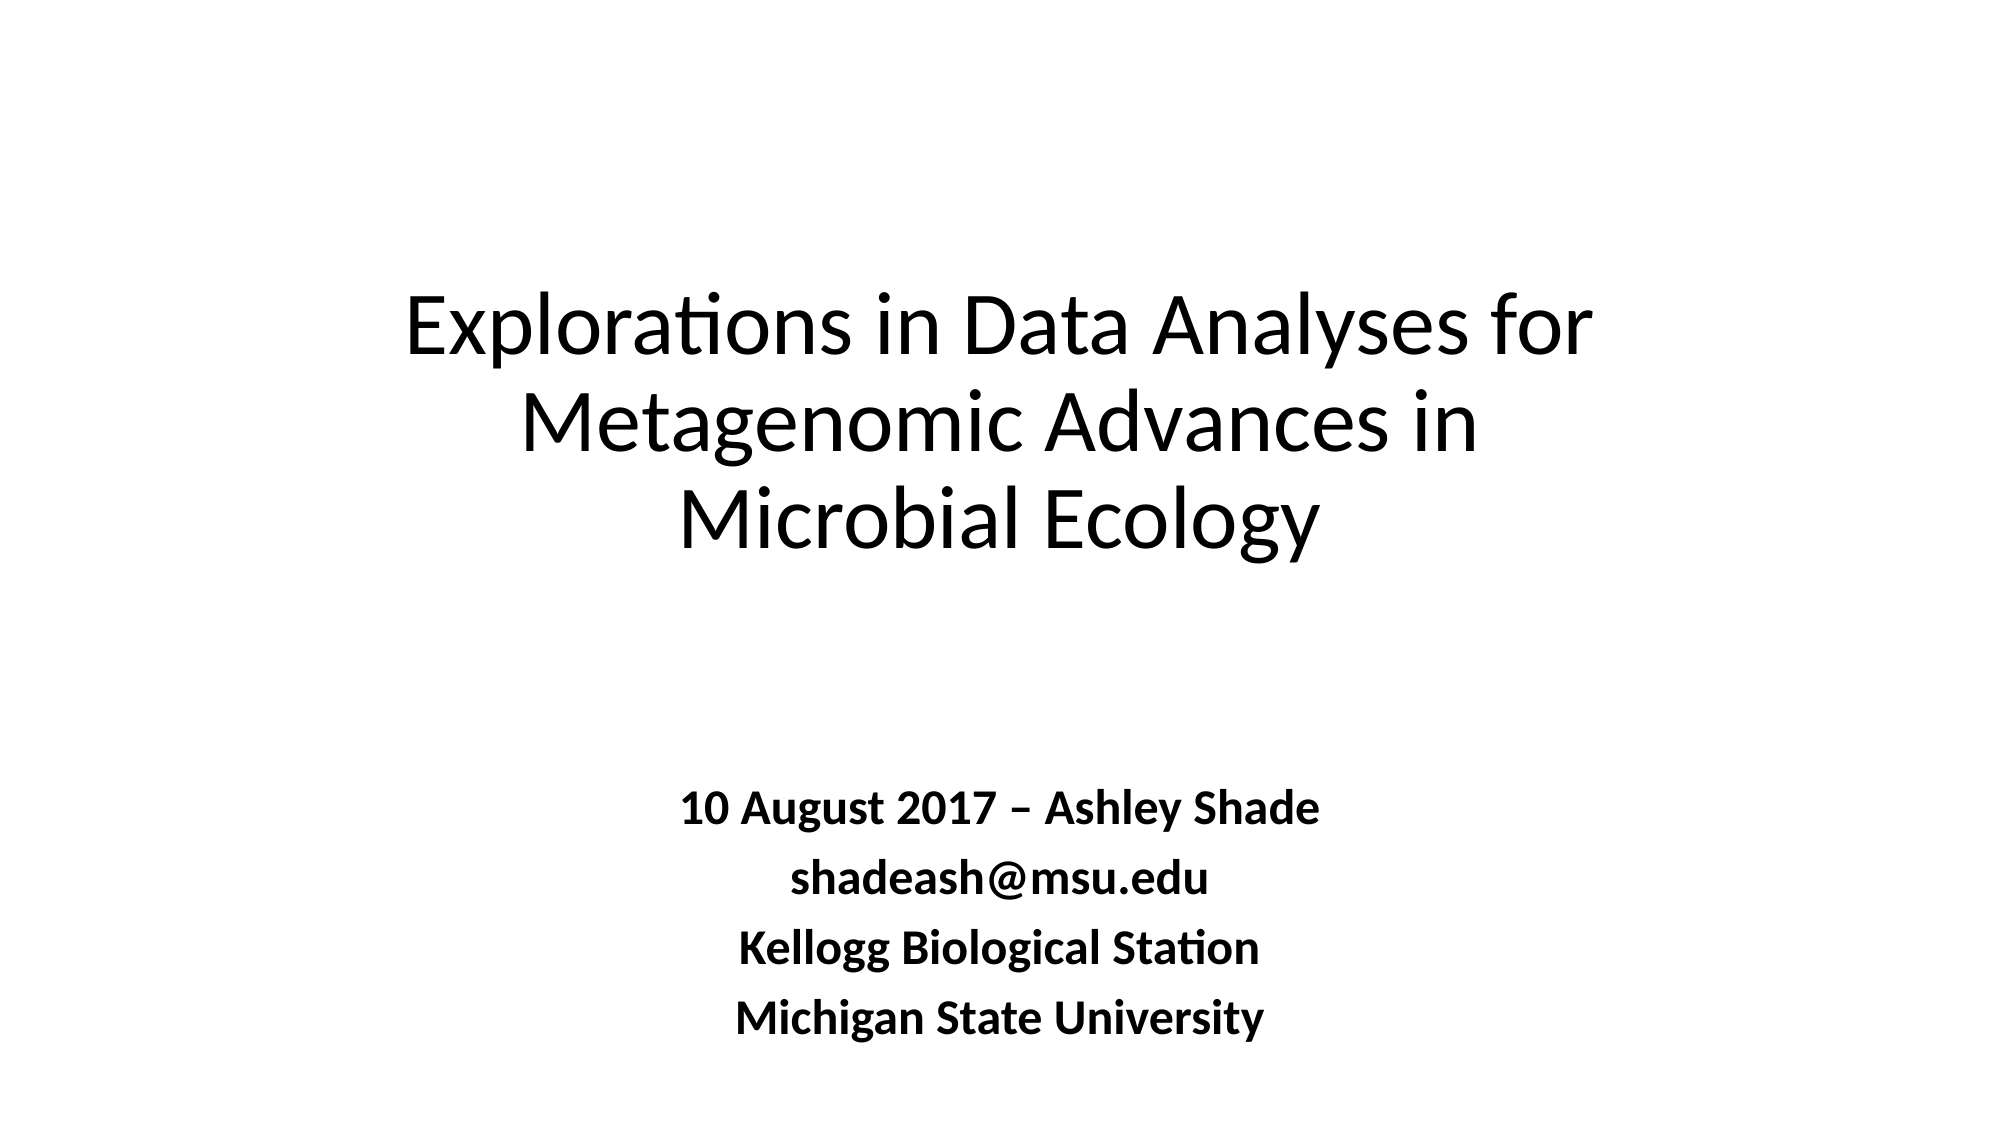

# Explorations in Data Analyses for Metagenomic Advances in Microbial Ecology
10 August 2017 – Ashley Shade
shadeash@msu.edu
Kellogg Biological Station
Michigan State University